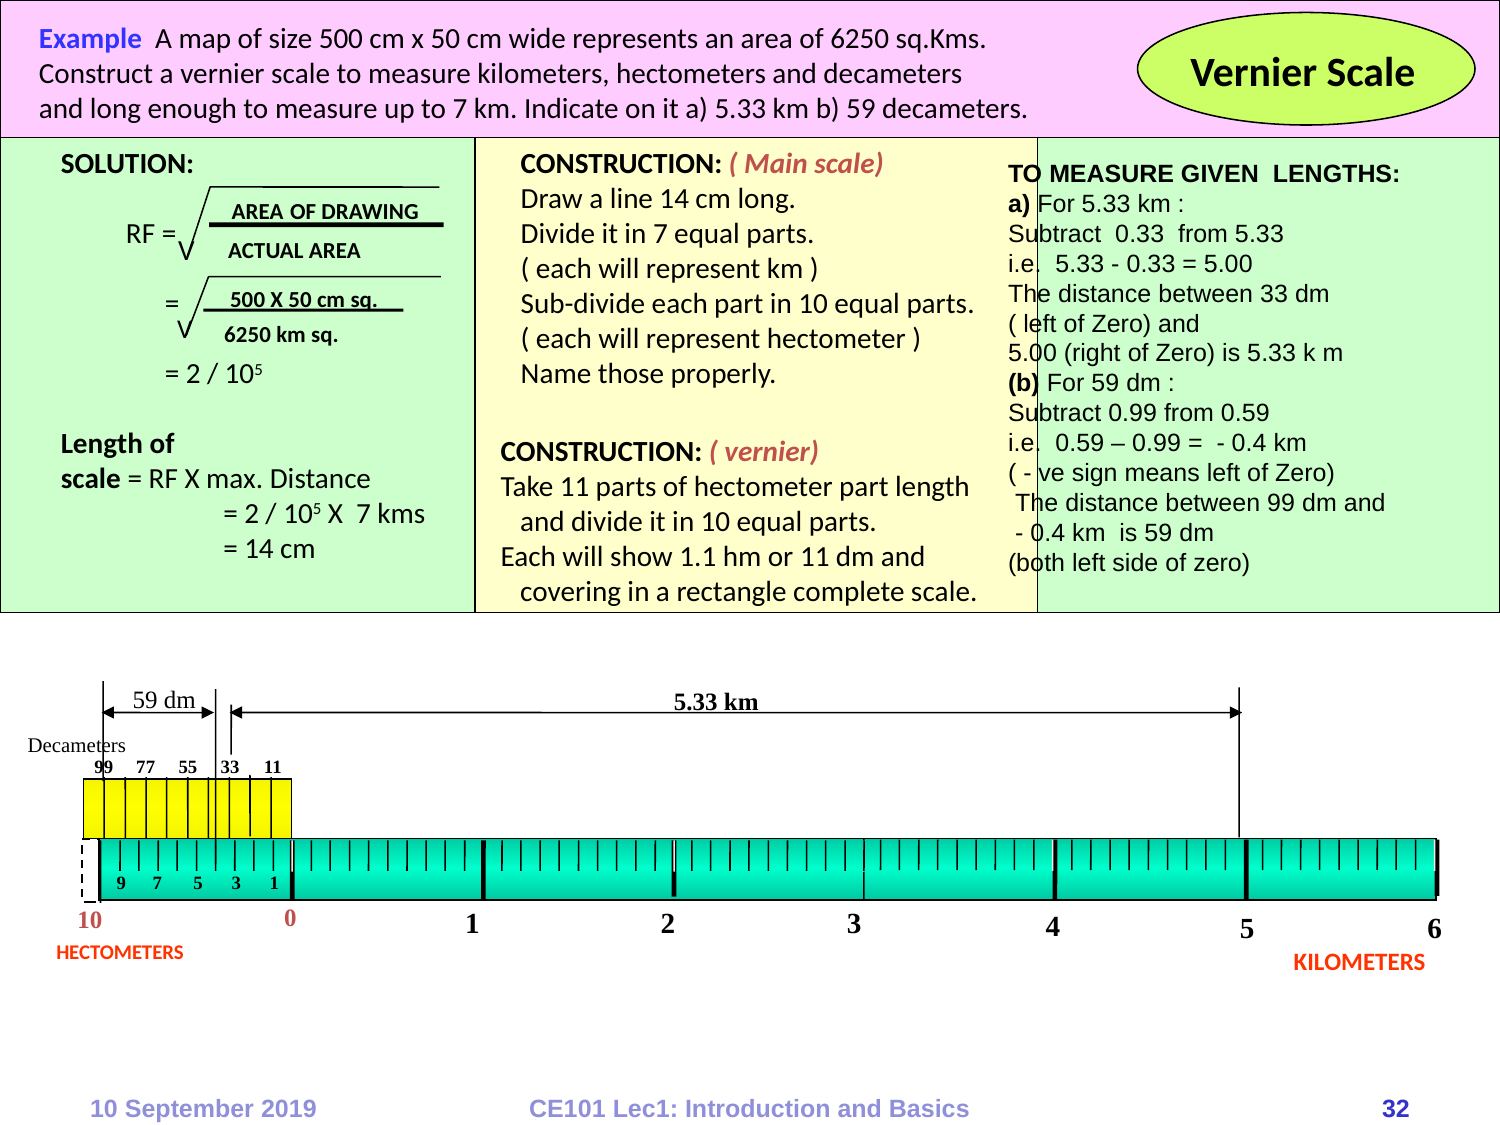

Example  A map of size 500 cm x 50 cm wide represents an area of 6250 sq.Kms.
Construct a vernier scale to measure kilometers, hectometers and decameters
and long enough to measure up to 7 km. Indicate on it a) 5.33 km b) 59 decameters.

Vernier Scale

SOLUTION:

          RF =

                =

                = 2 / 105

Length of
scale = RF X max. Distance
                         = 2 / 105 X  7 kms
                         = 14 cm
AREA OF DRAWING

V

ACTUAL AREA

500 X 50 cm sq.
V

6250 km sq.

CONSTRUCTION: ( Main scale)
Draw a line 14 cm long.
Divide it in 7 equal parts.
( each will represent km )
Sub-divide each part in 10 equal parts.
( each will represent hectometer )
Name those properly.

CONSTRUCTION: ( vernier)
Take 11 parts of hectometer part length
   and divide it in 10 equal parts.
Each will show 1.1 hm or 11 dm and
   covering in a rectangle complete scale.

TO MEASURE GIVEN  LENGTHS:
a) For 5.33 km :
Subtract  0.33  from 5.33
i.e.  5.33 - 0.33 = 5.00
The distance between 33 dm
( left of Zero) and
5.00 (right of Zero) is 5.33 k m
(b) For 59 dm :
Subtract 0.99 from 0.59
i.e.  0.59 – 0.99 =  - 0.4 km
( - ve sign means left of Zero)
 The distance between 99 dm and
 - 0.4 km  is 59 dm
(both left side of zero)
59 dm

5.33 km

Decameters
99

77

55

33

11

9
7
5

3
1
 0
10
1
2
3
4
5
6

HECTOMETERS
KILOMETERS
10 September 2019
CE101 Lec1: Introduction and Basics
32